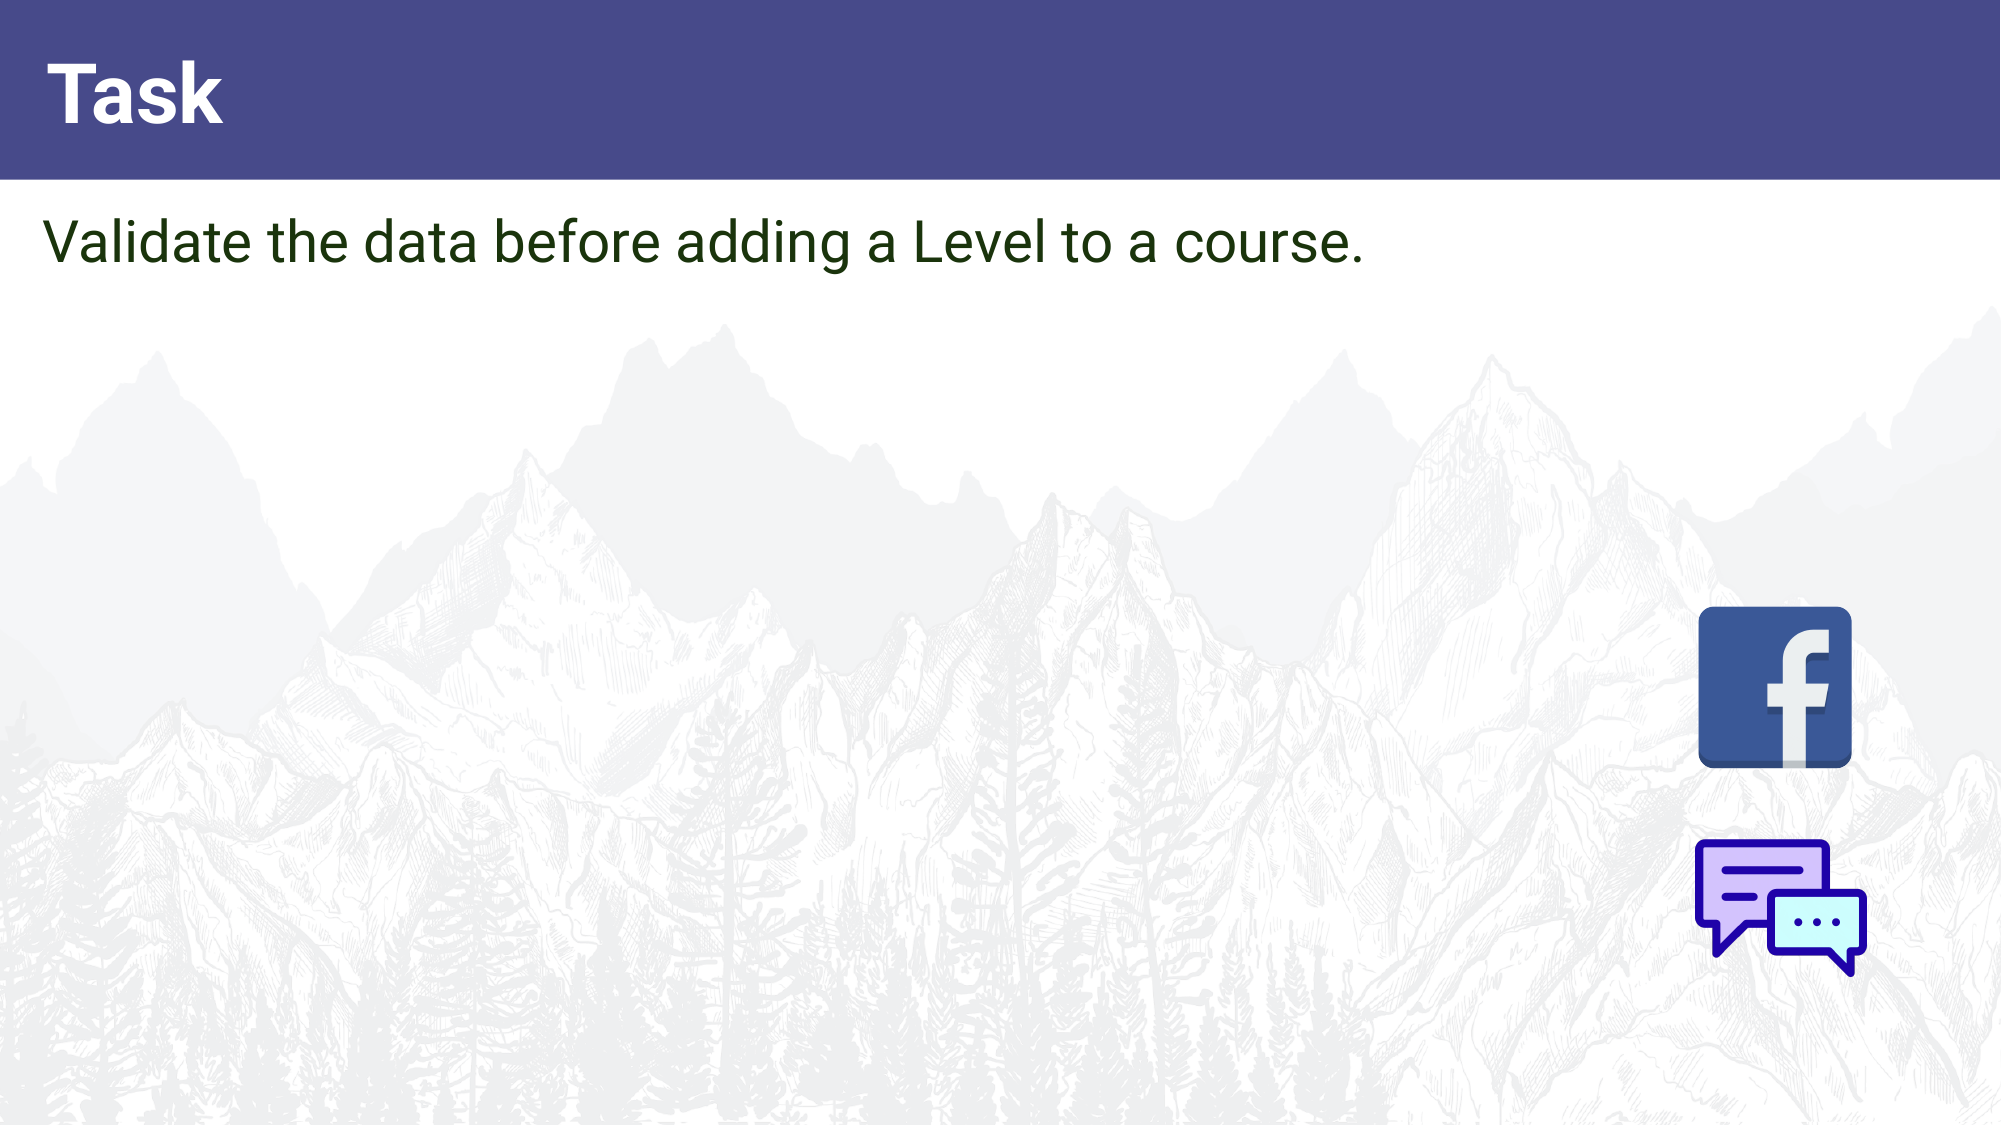

# Task
Validate the data before adding a Level to a course.